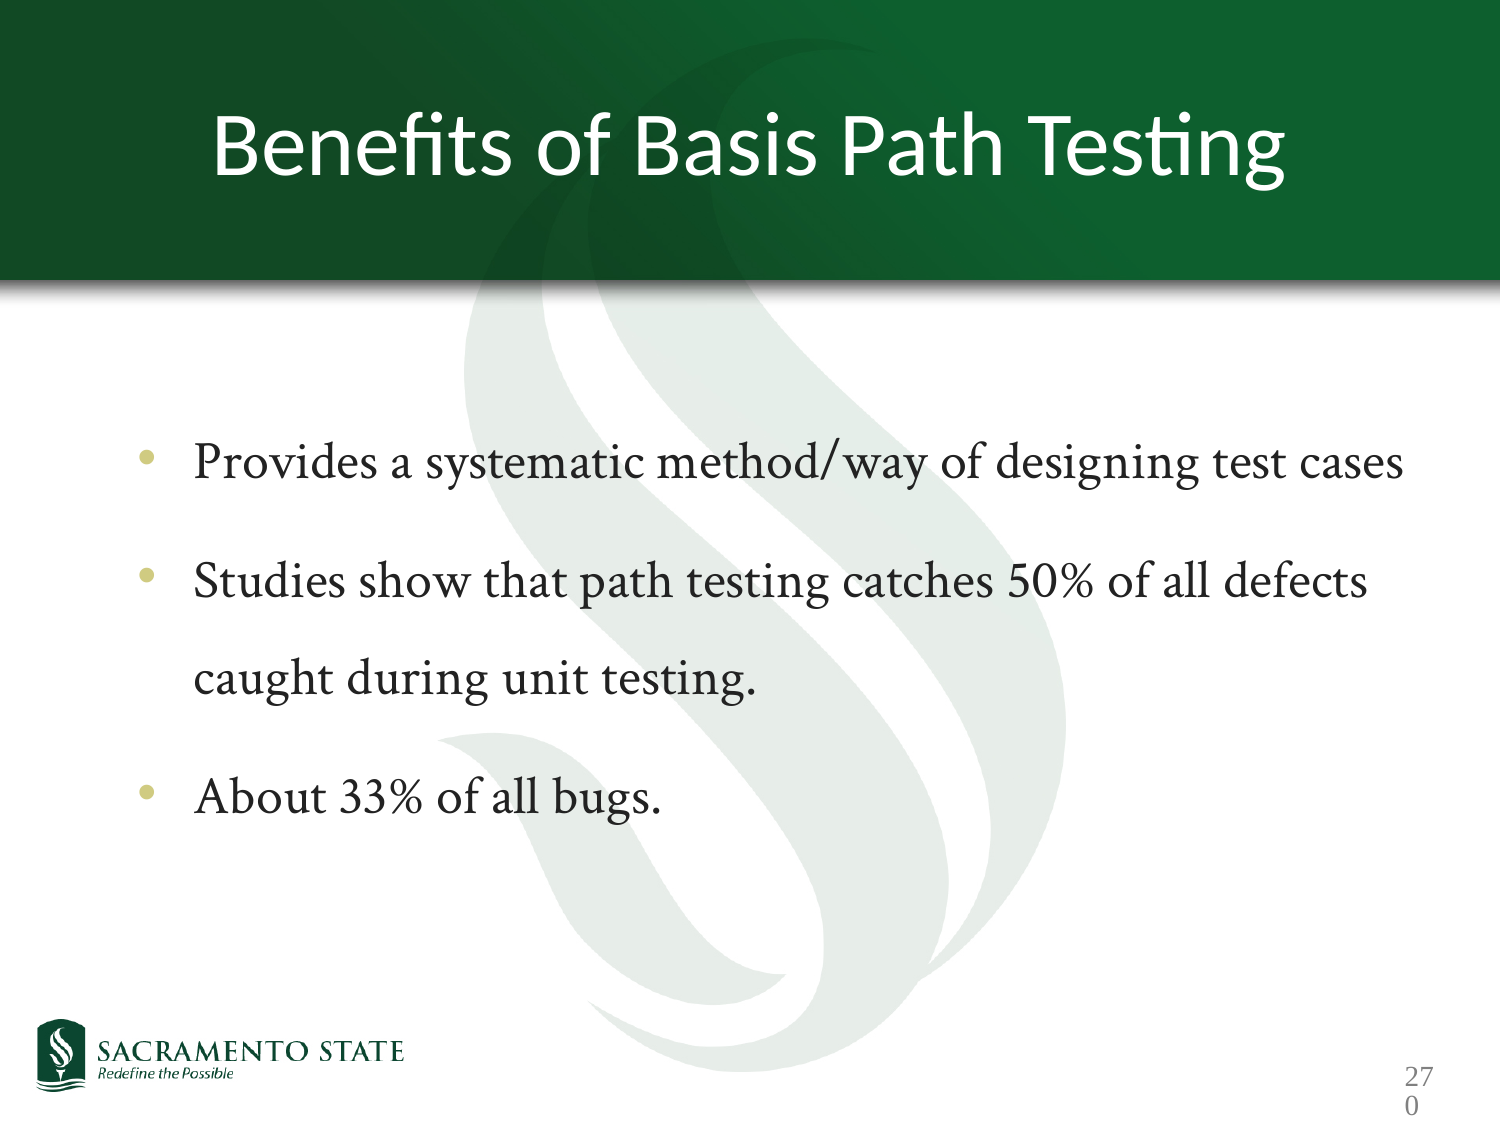

# Benefits of Basis Path Testing
Provides a systematic method/way of designing test cases
Studies show that path testing catches 50% of all defects caught during unit testing.
About 33% of all bugs.

270